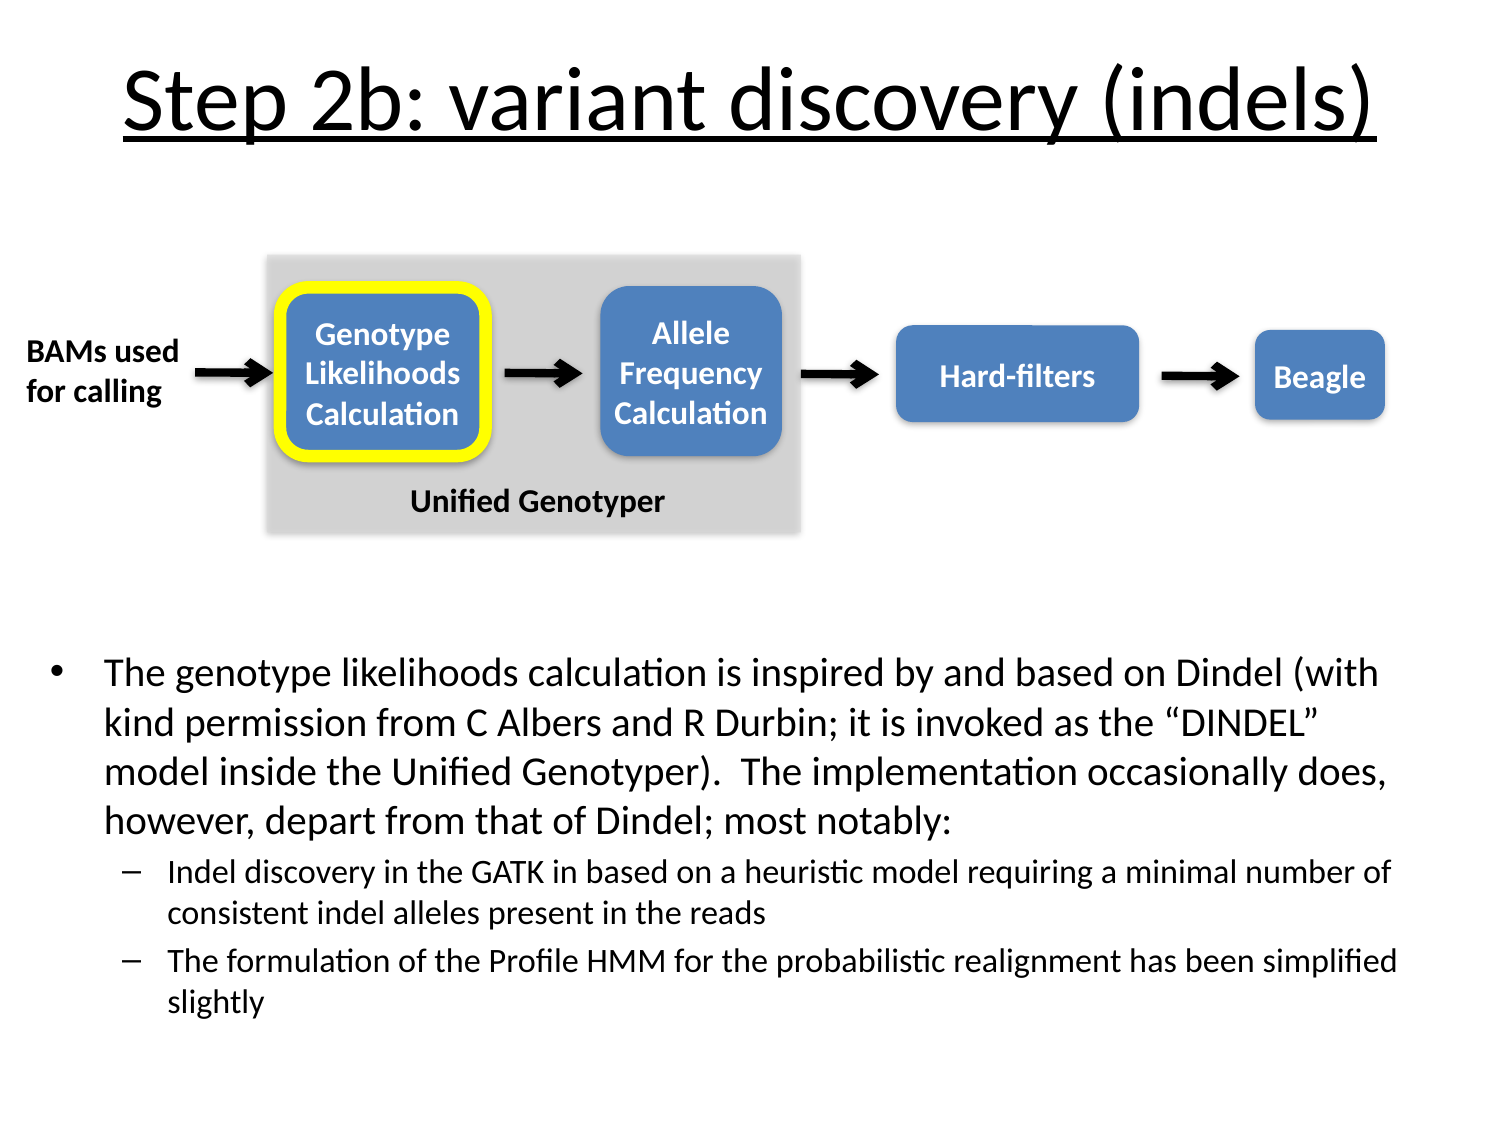

# Step 2b: variant discovery (indels)

Allele Frequency
Calculation
Genotype Likelihoods
Calculation
BAMs used
for calling
Hard-filters
Beagle
Unified Genotyper

The genotype likelihoods calculation is inspired by and based on Dindel (with kind permission from C Albers and R Durbin; it is invoked as the “DINDEL” model inside the Unified Genotyper).  The implementation occasionally does, however, depart from that of Dindel; most notably:
Indel discovery in the GATK in based on a heuristic model requiring a minimal number of consistent indel alleles present in the reads
The formulation of the Profile HMM for the probabilistic realignment has been simplified slightly